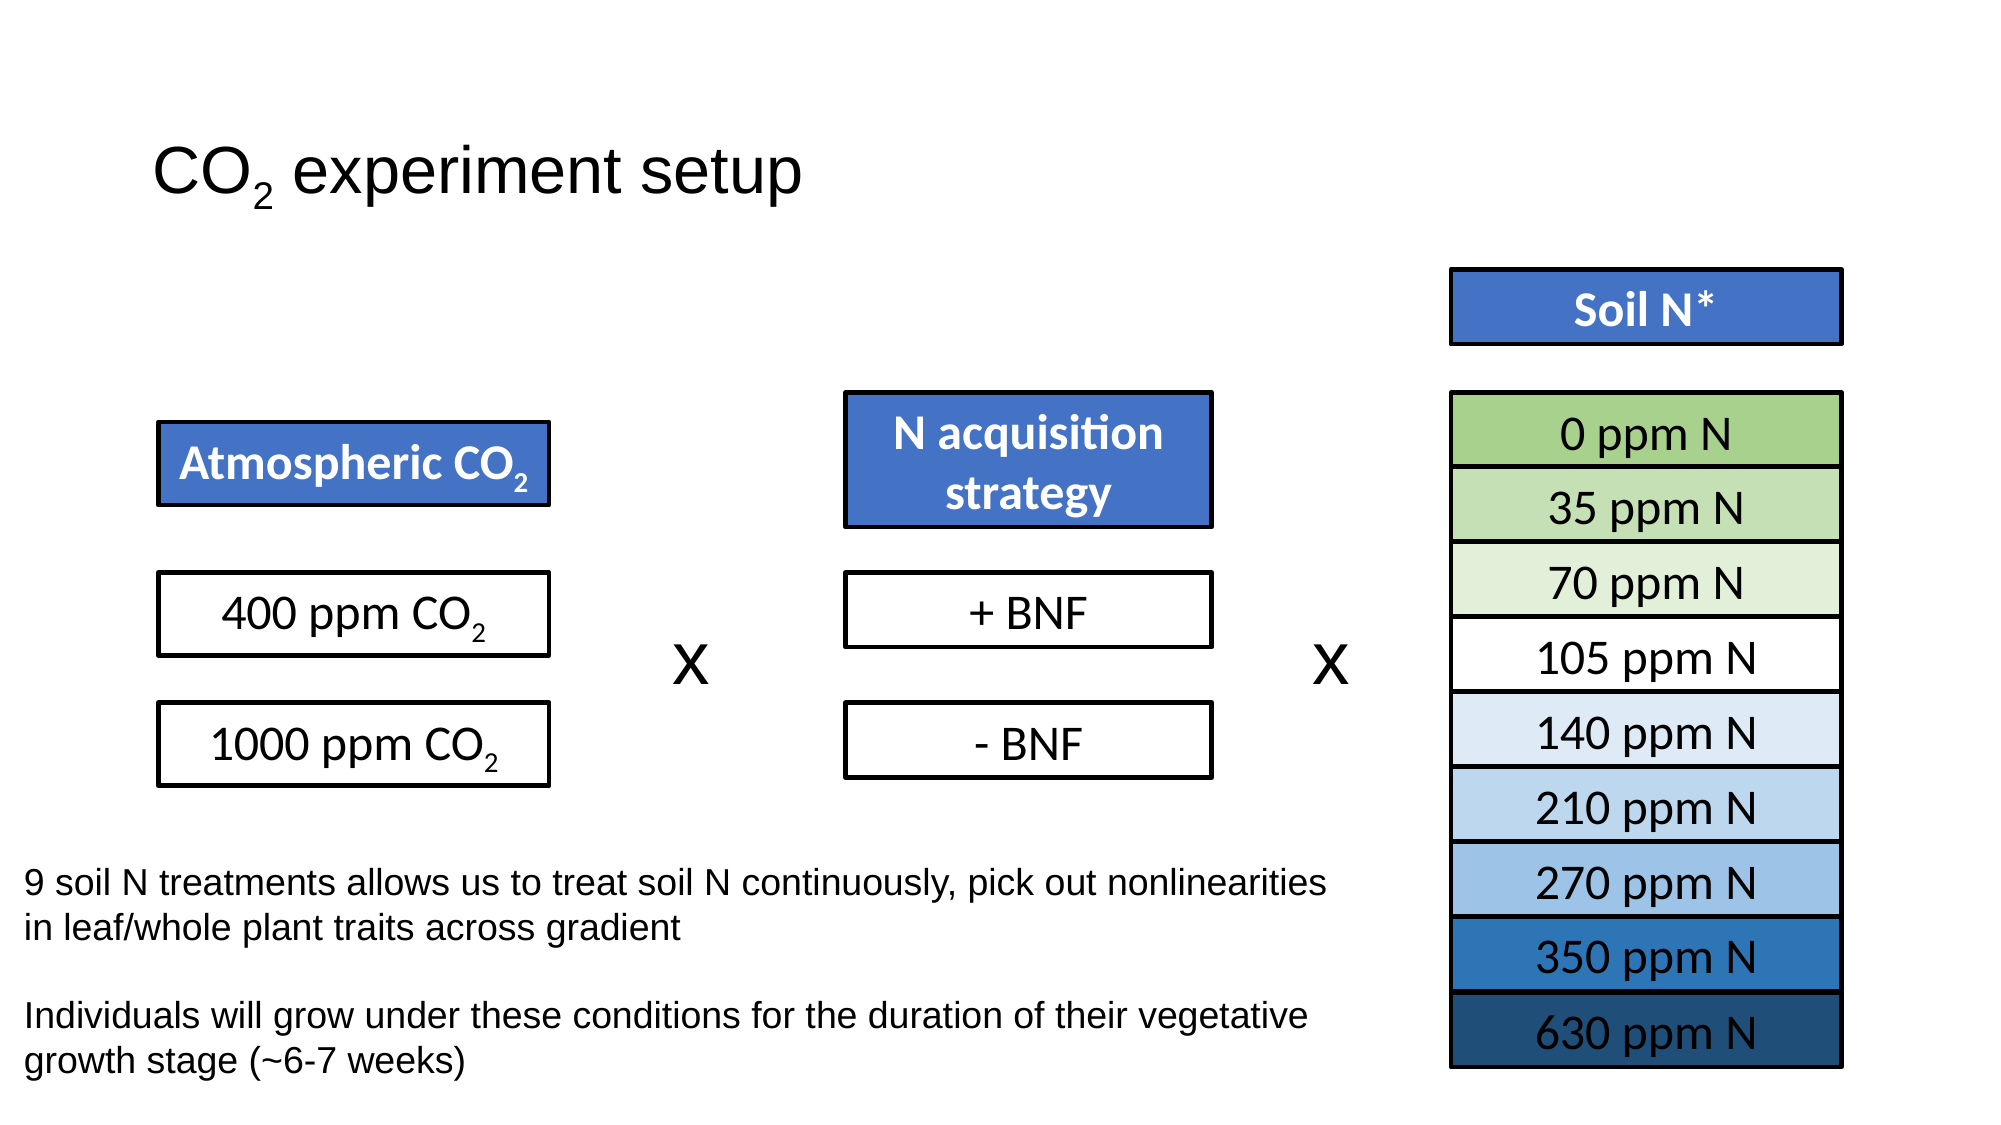

# CO2 experiment setup
Soil N*
N acquisition strategy
0 ppm N
Atmospheric CO2
35 ppm N
70 ppm N
400 ppm CO2
+ BNF
x
x
105 ppm N
140 ppm N
1000 ppm CO2
- BNF
210 ppm N
270 ppm N
9 soil N treatments allows us to treat soil N continuously, pick out nonlinearities in leaf/whole plant traits across gradient
350 ppm N
Individuals will grow under these conditions for the duration of their vegetative growth stage (~6-7 weeks)
630 ppm N